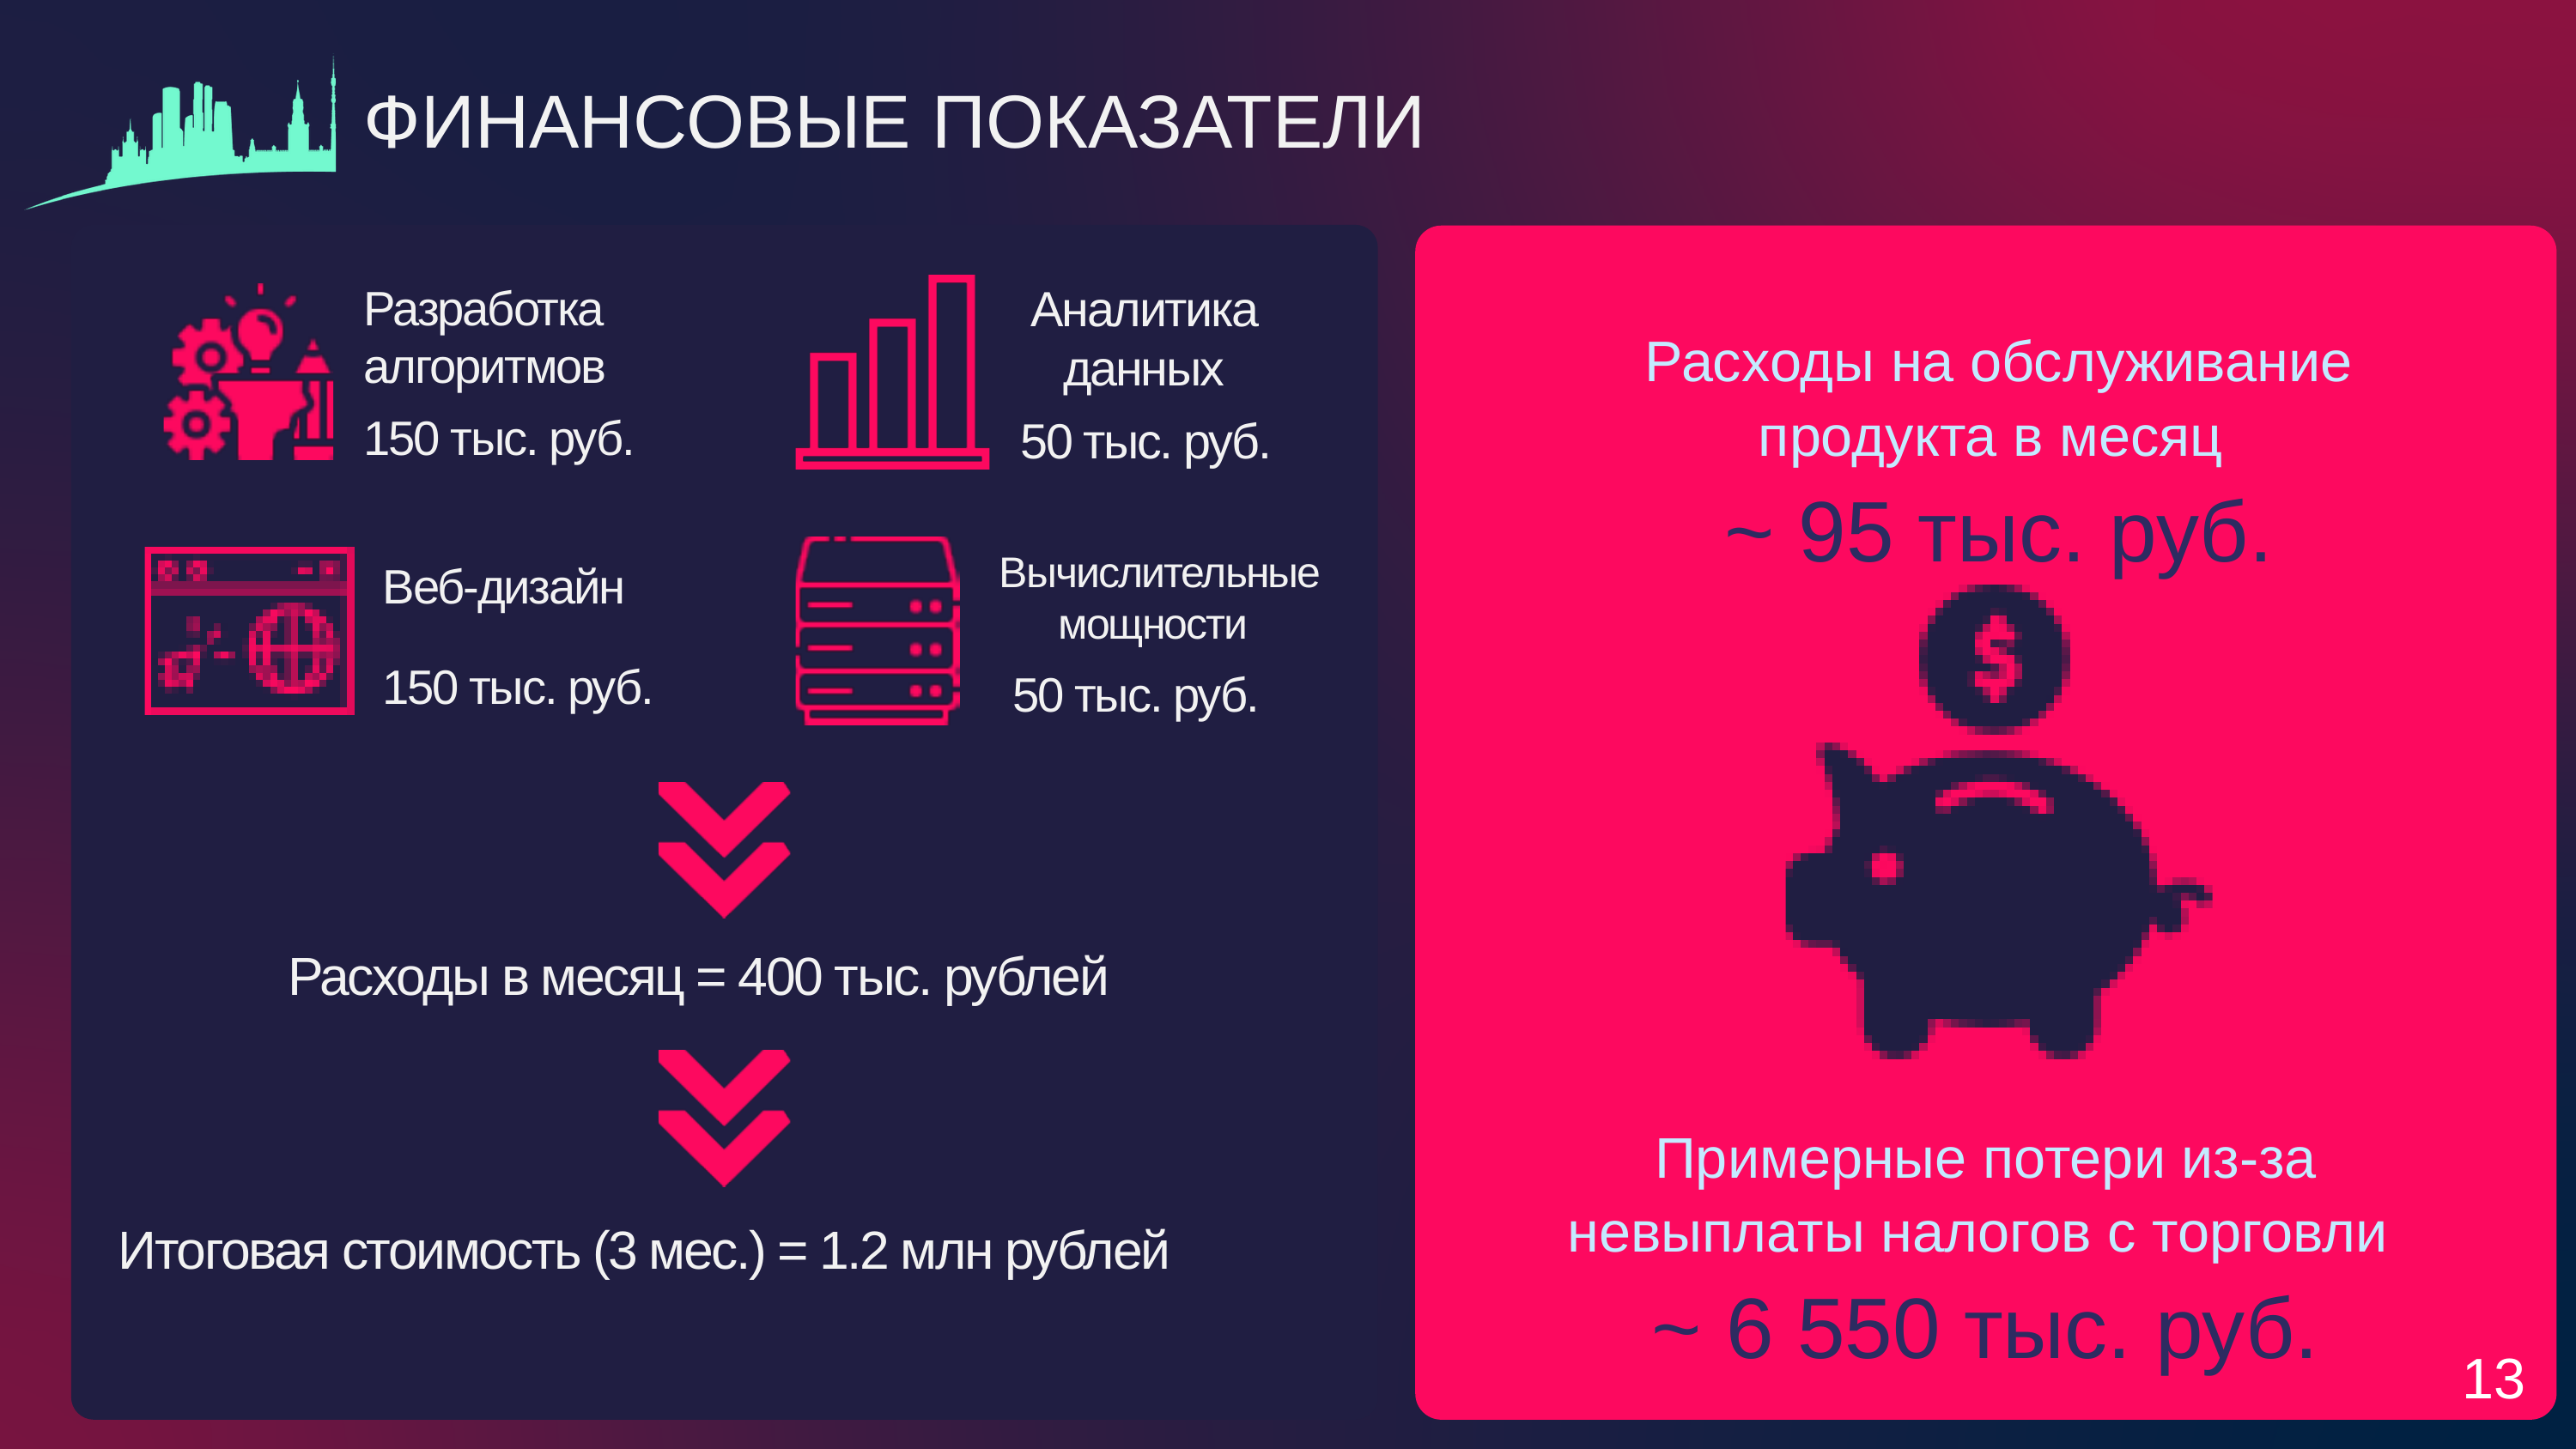

ФИНАНСОВЫЕ ПОКАЗАТЕЛИ

Аналитика данных
  50 тыс. руб.
Разработка
алгоритмов

150 тыс. руб.
Расходы на обслуживание продукта в месяц
~ 95 тыс. руб.

 Вычислительные мощности
50 тыс. руб.

Веб-дизайн
150 тыс. руб.

Расходы в месяц = 400 тыс. рублей

Примерные потери из-за невыплаты налогов с торговли
~ 6 550 тыс. руб.
Итоговая стоимость (3 мес.) = 1.2 млн рублей

13